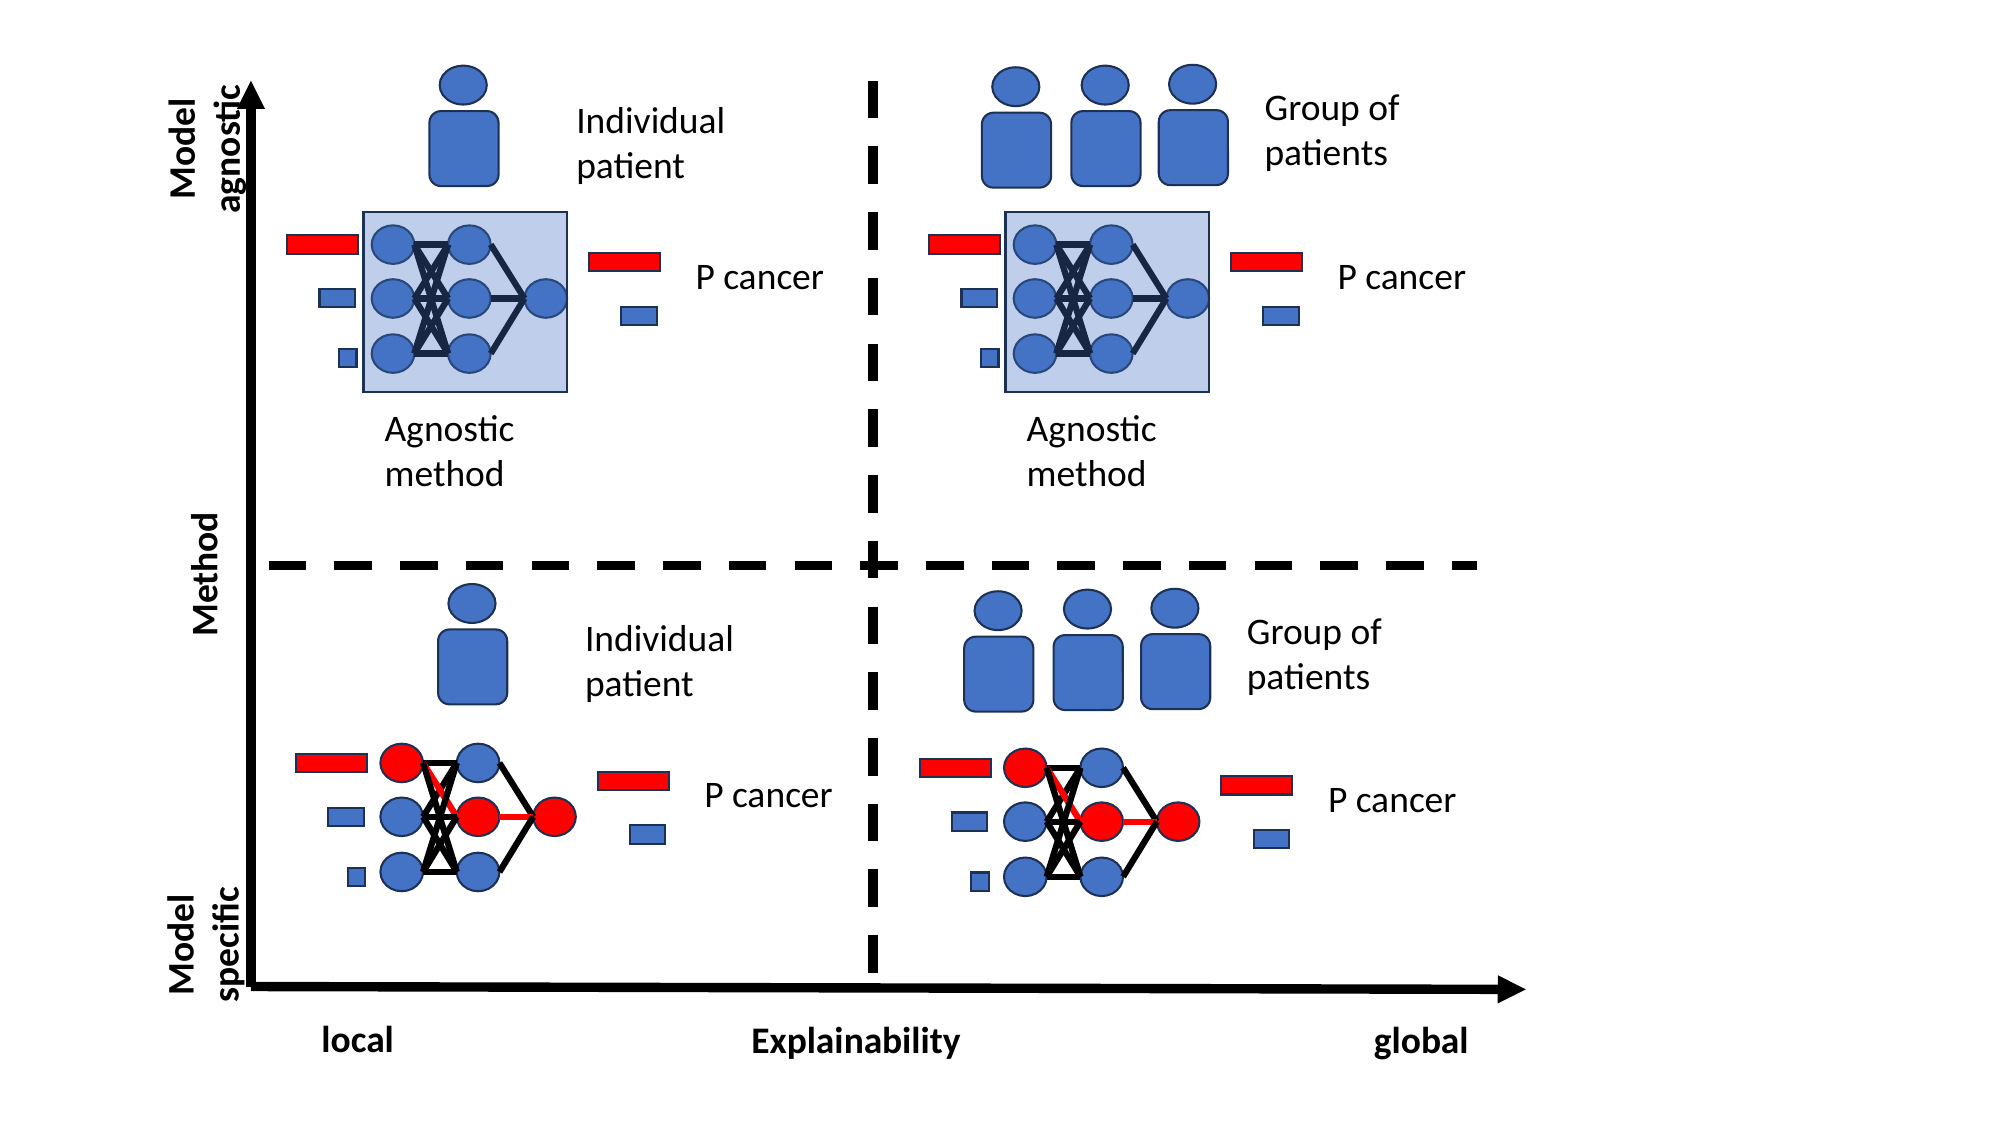

Group of patients
Individual patient

P cancer
P cancer

Agnostic method
Agnostic method
Model specific
Model agnostic
Method

Group of patients
Individual patient

P cancer
P cancer

local
Explainability
global